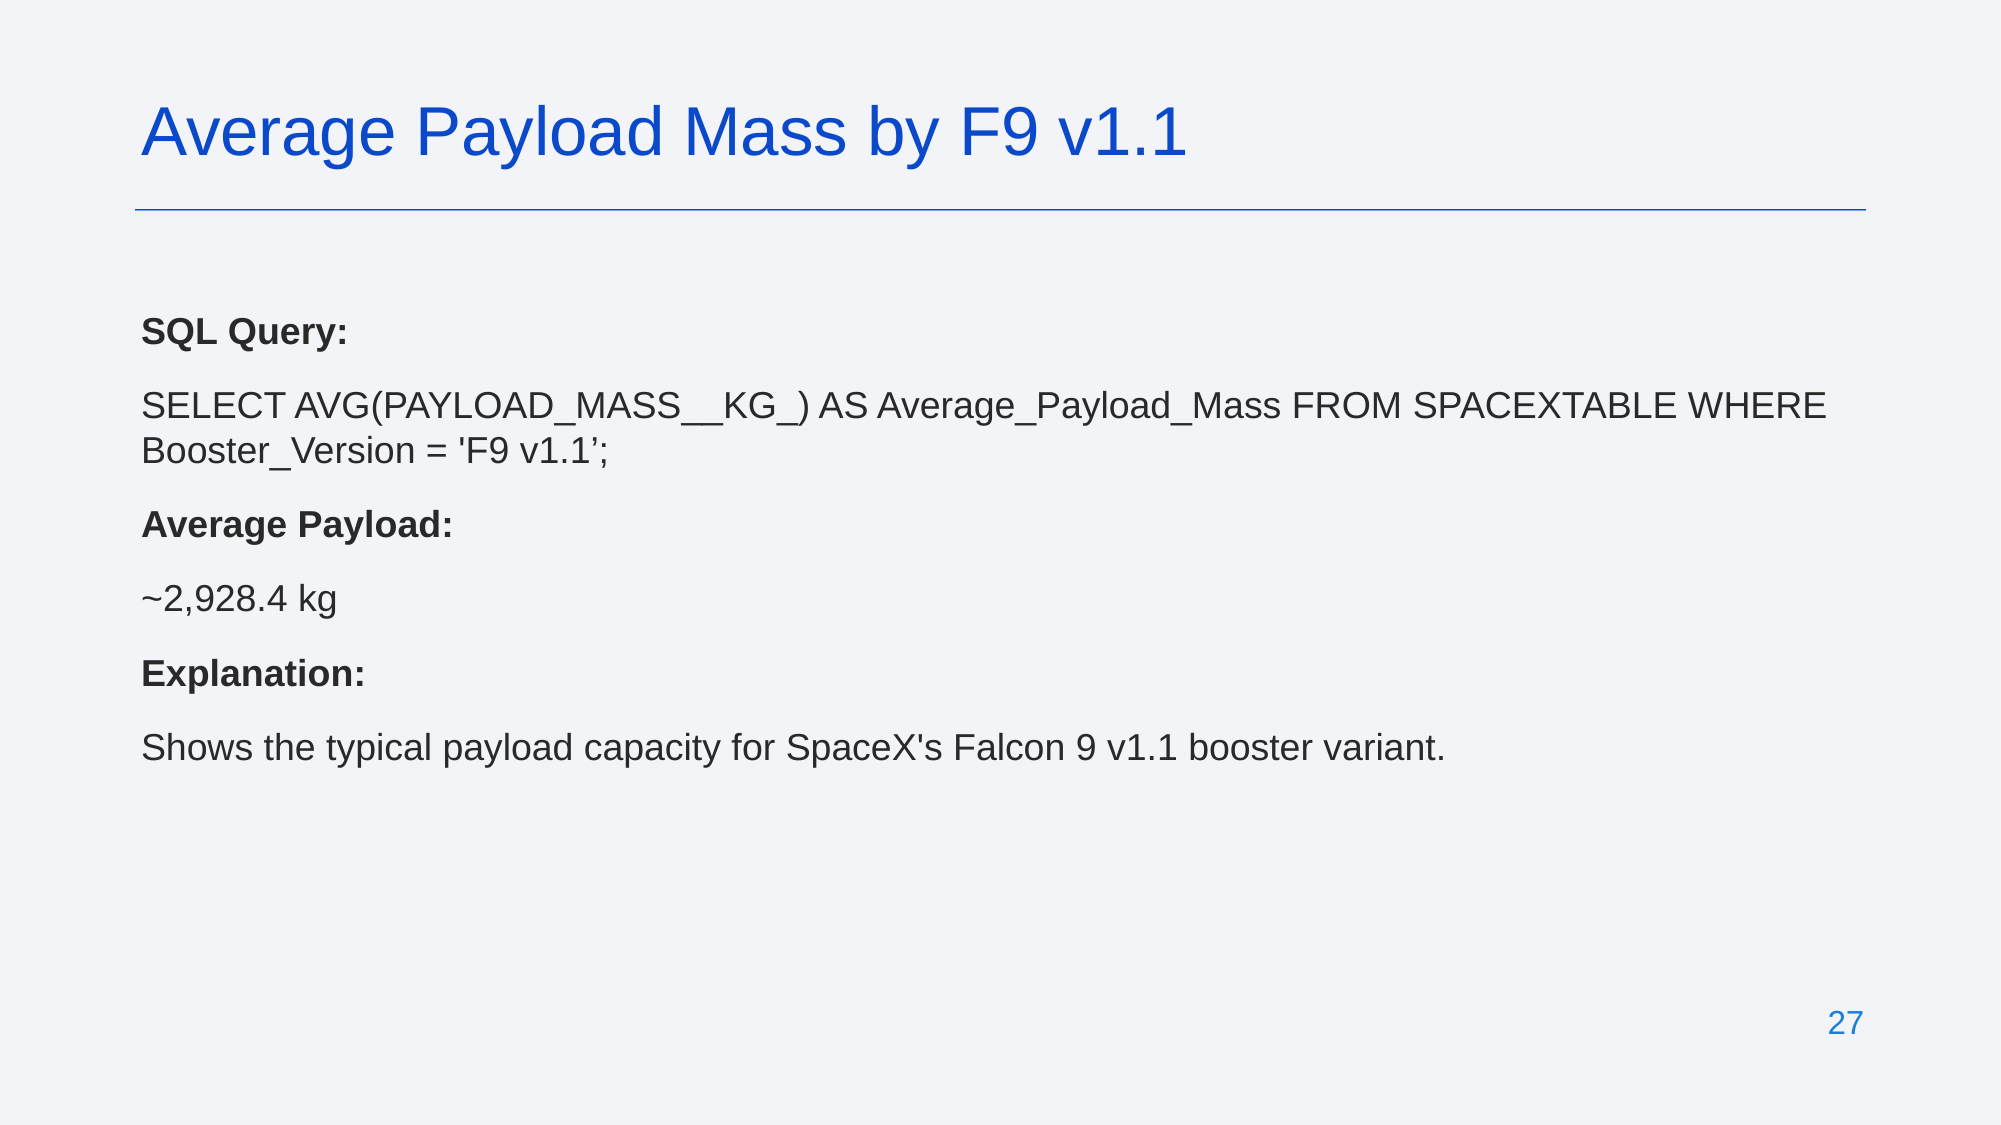

Average Payload Mass by F9 v1.1
SQL Query:
SELECT AVG(PAYLOAD_MASS__KG_) AS Average_Payload_Mass FROM SPACEXTABLE WHERE Booster_Version = 'F9 v1.1’;
Average Payload:
~2,928.4 kg
Explanation:
Shows the typical payload capacity for SpaceX's Falcon 9 v1.1 booster variant.
27